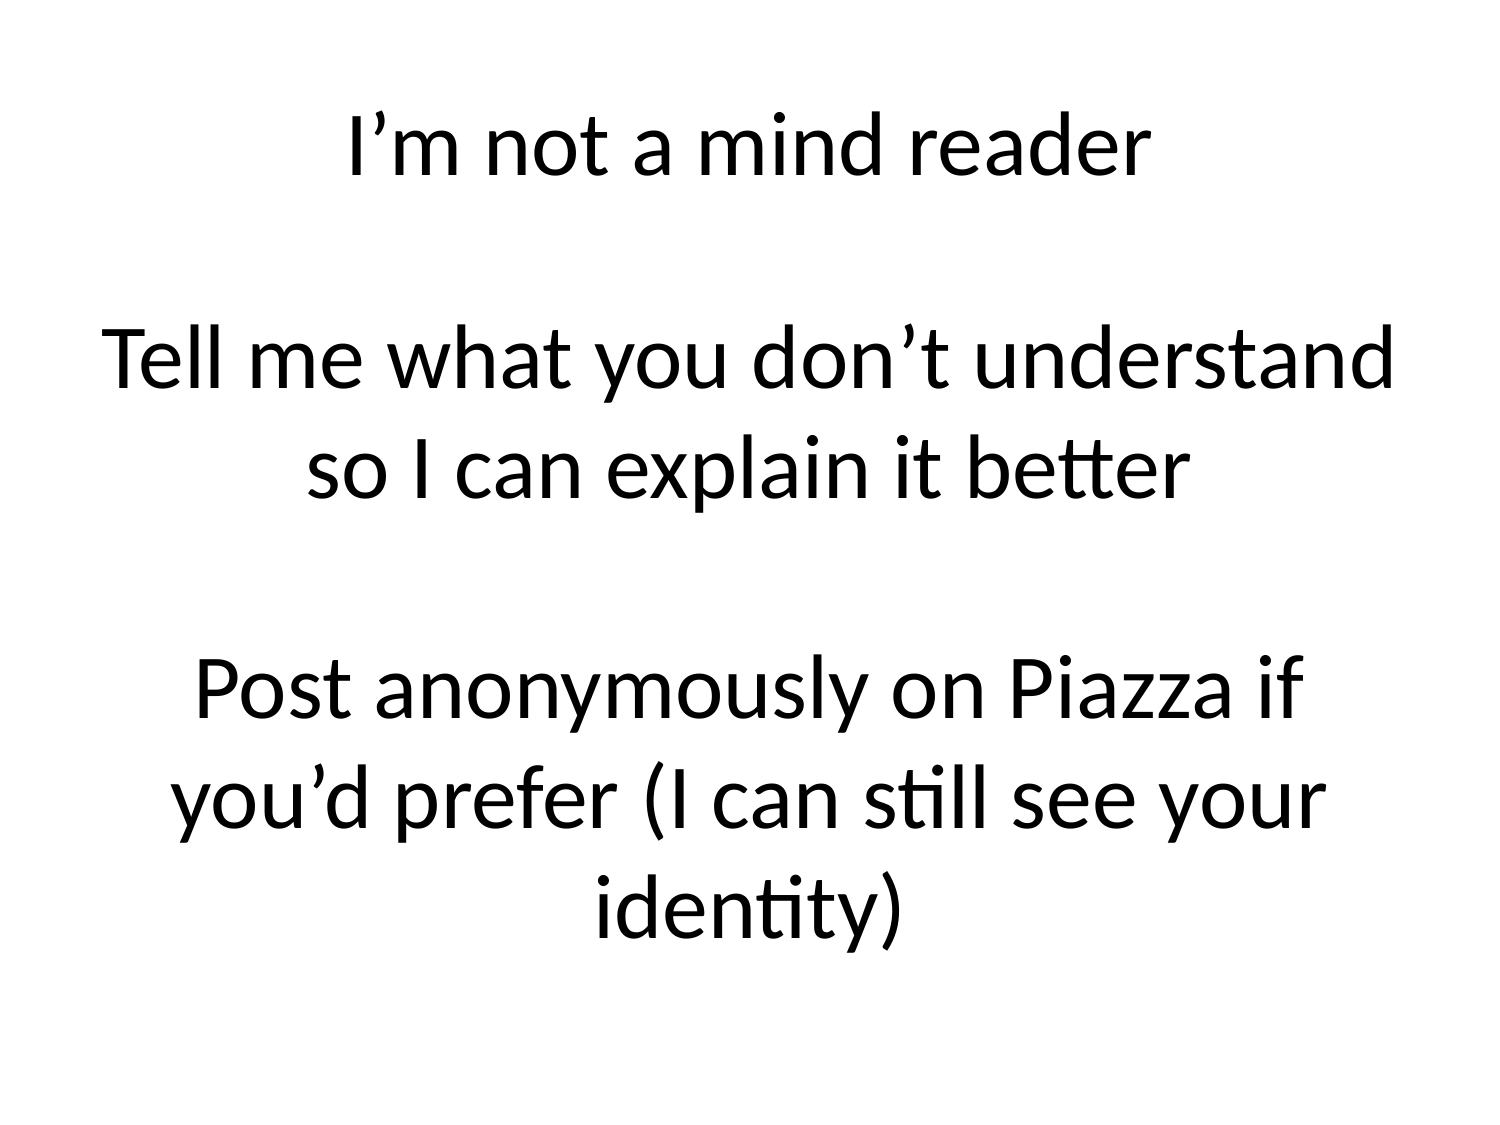

# I’m not a mind reader
Tell me what you don’t understand
so I can explain it better

Post anonymously on Piazza if you’d prefer (I can still see your identity)